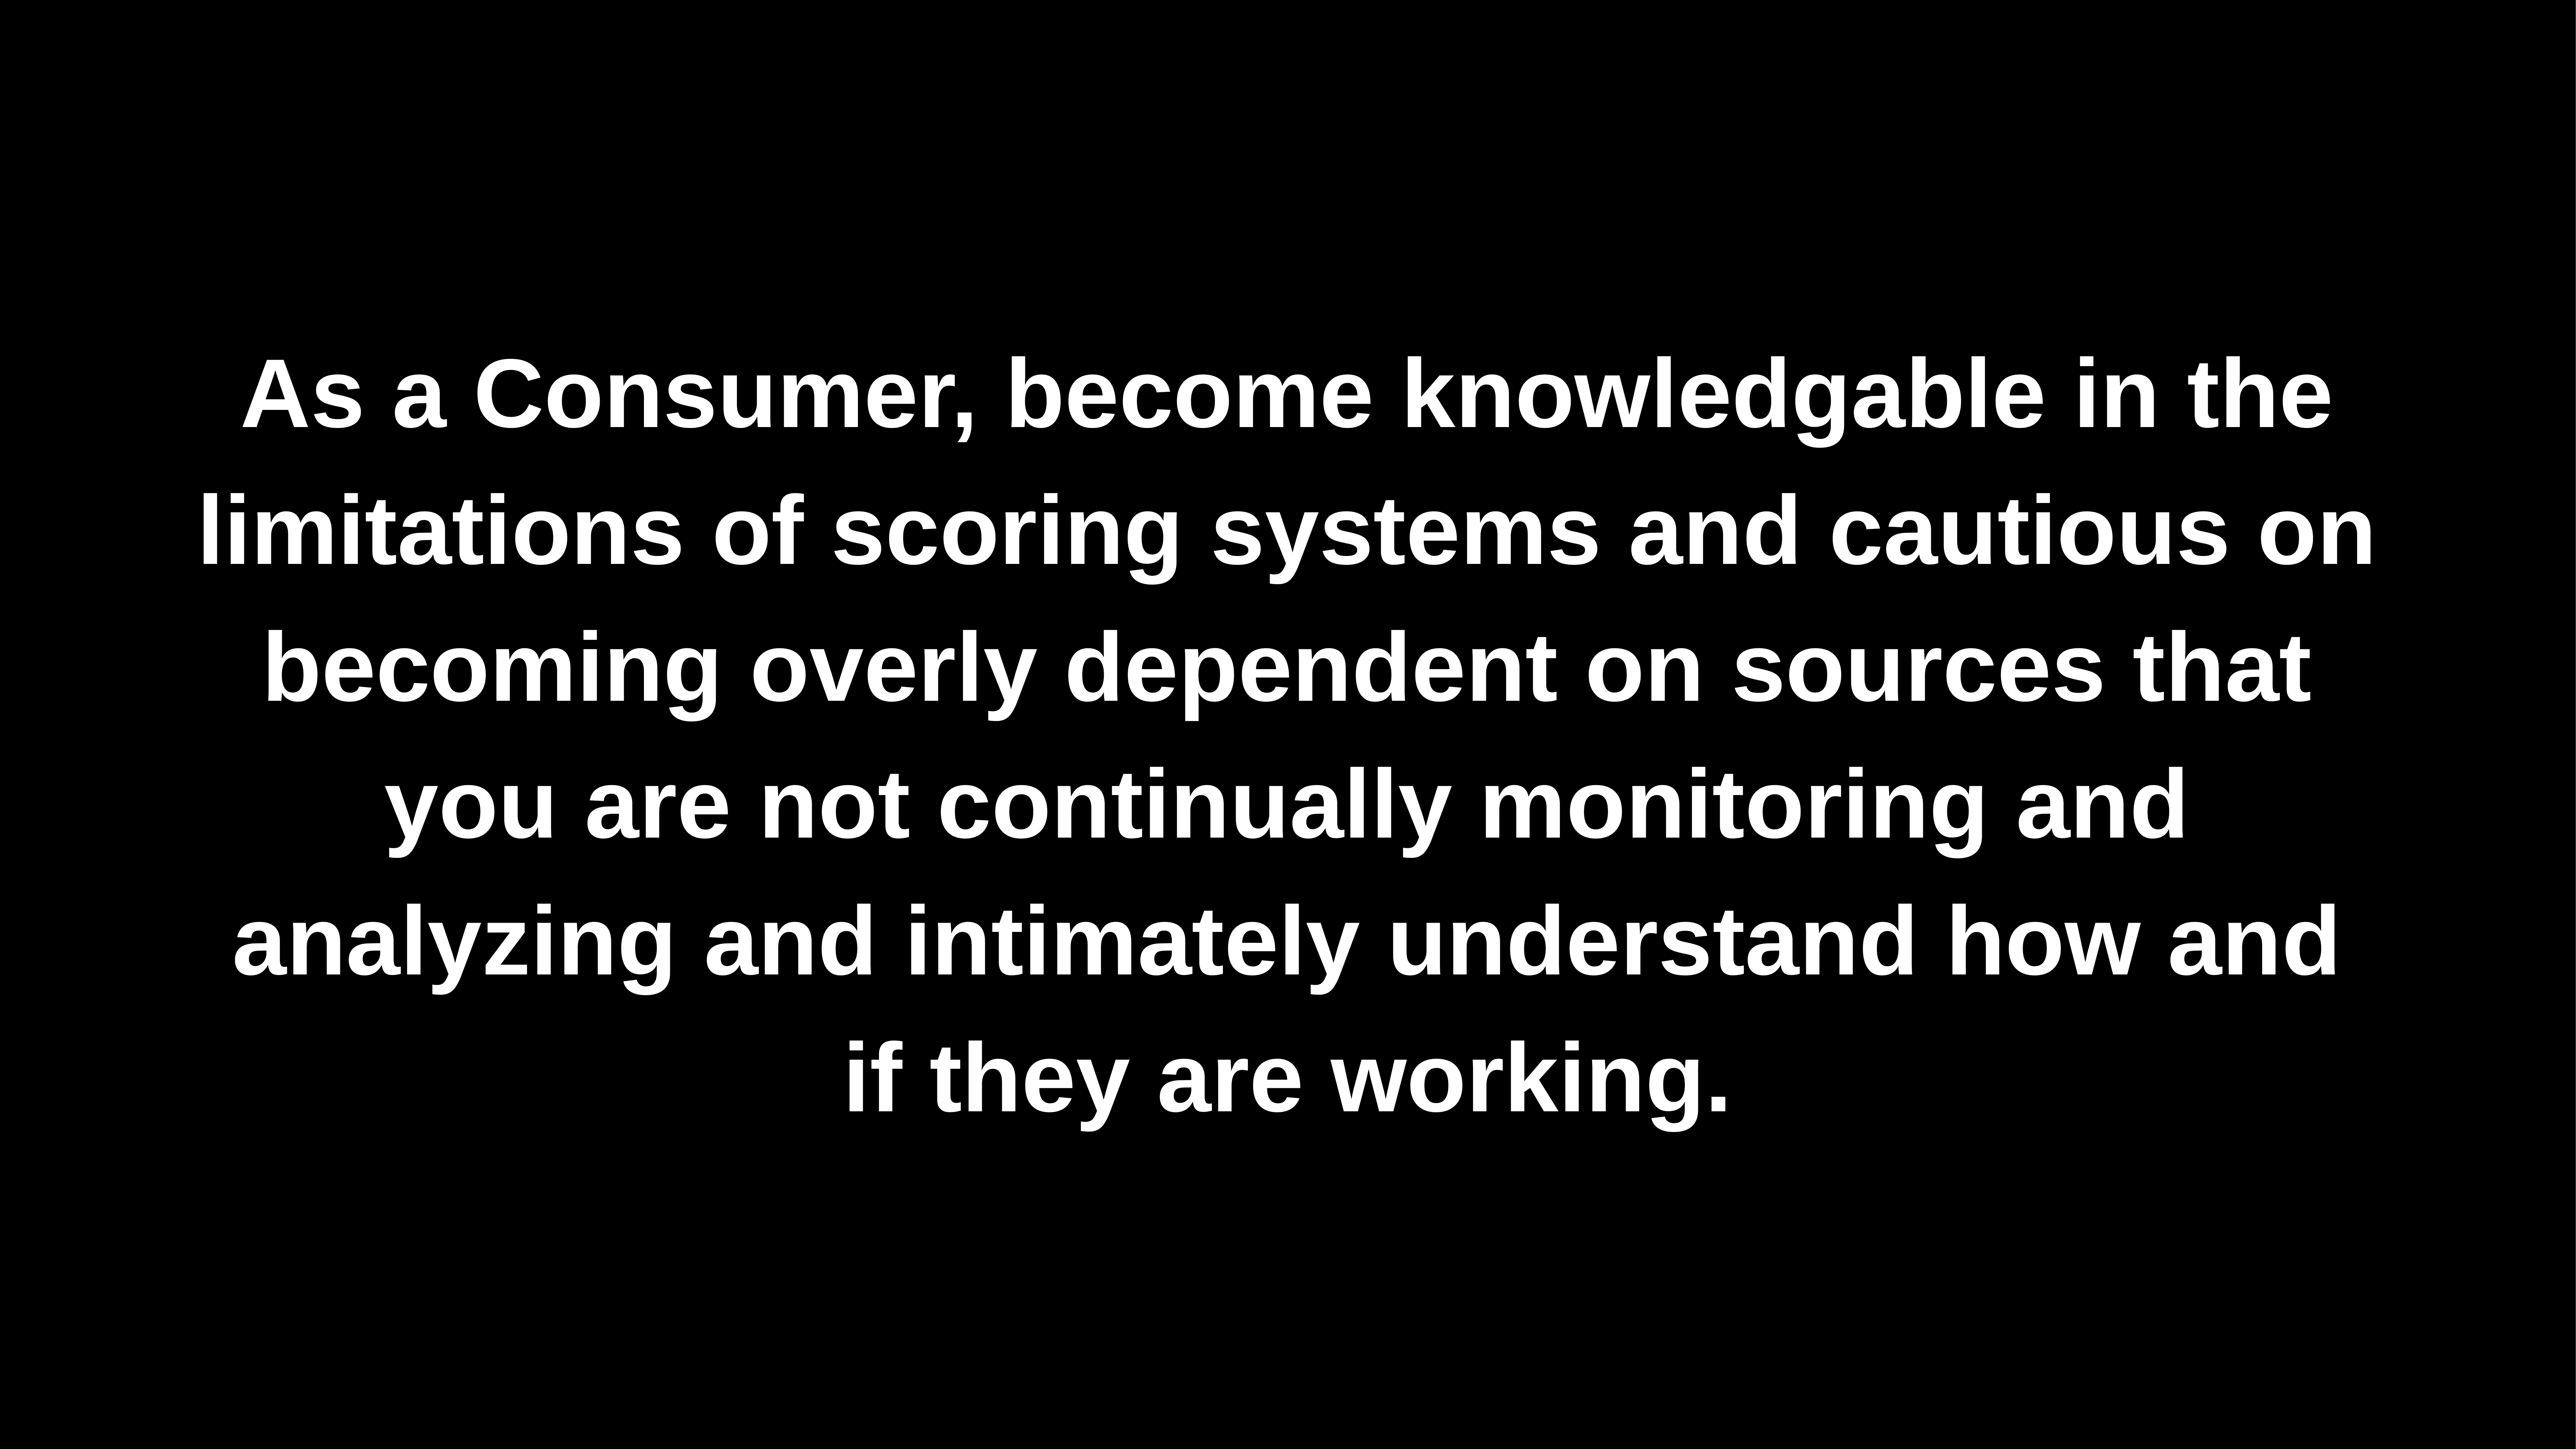

As a Consumer, become knowledgable in the limitations of scoring systems and cautious on becoming overly dependent on sources that you are not continually monitoring and analyzing and intimately understand how and if they are working.